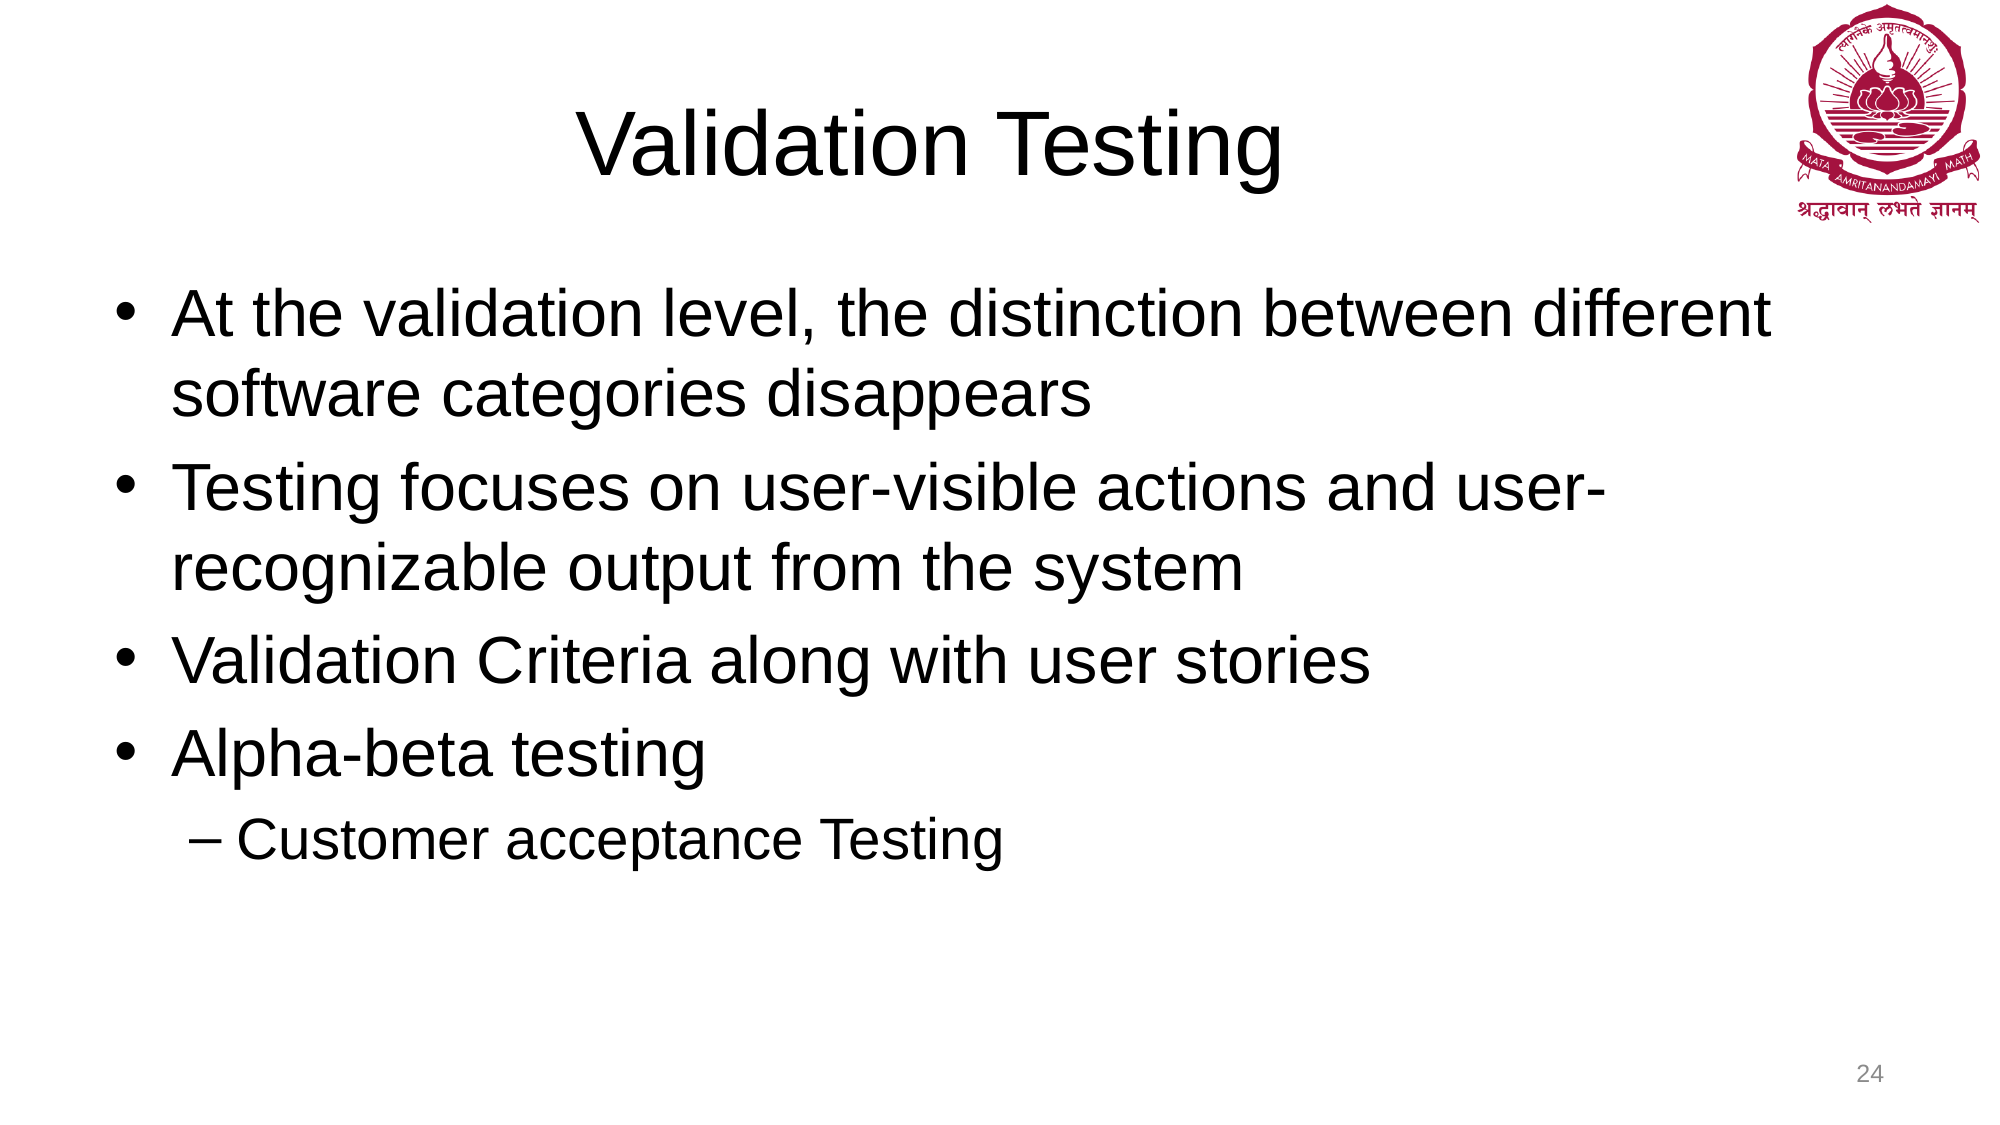

# Validation Testing
At the validation level, the distinction between different software categories disappears
Testing focuses on user-visible actions and user-recognizable output from the system
Validation Criteria along with user stories
Alpha-beta testing
Customer acceptance Testing
24